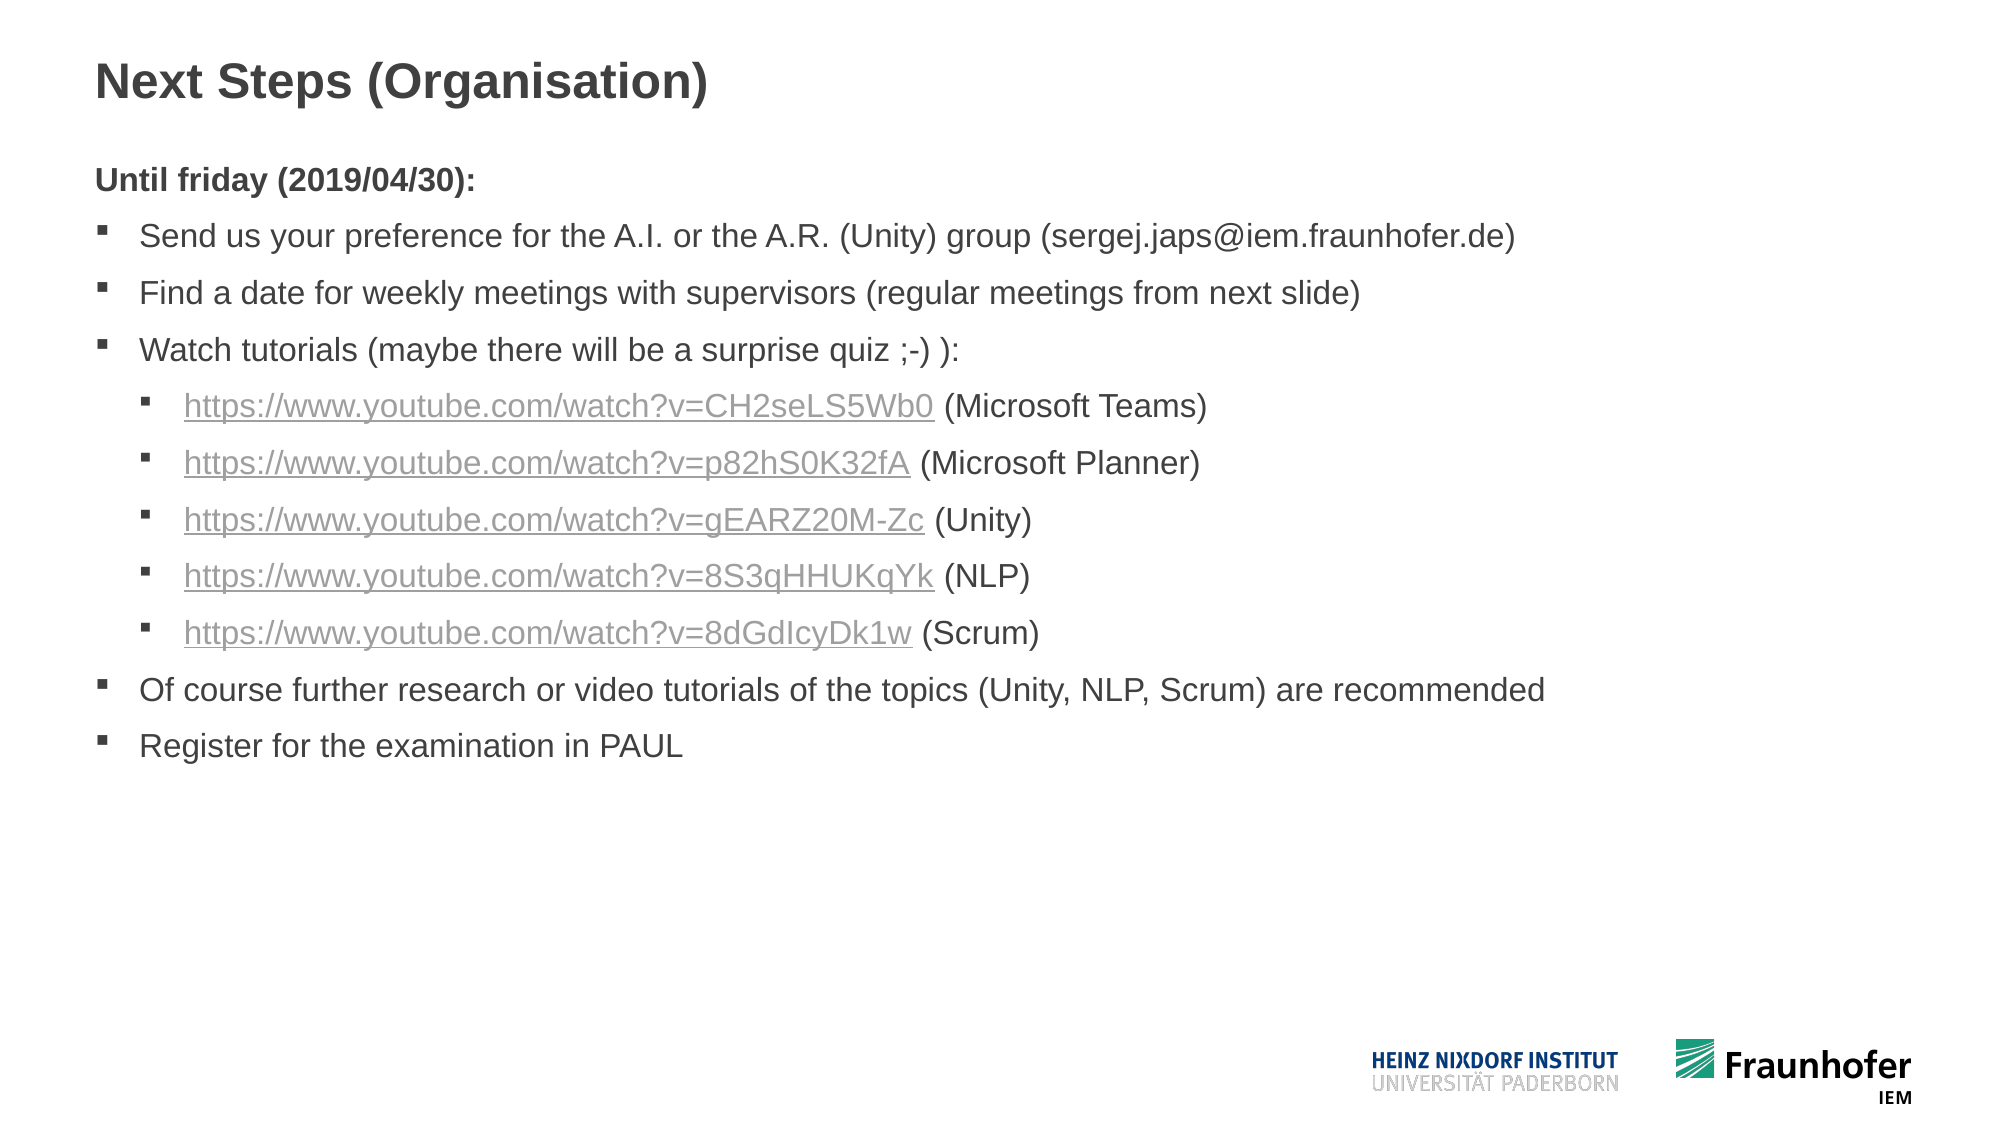

# Next Steps (Organisation)
Until friday (2019/04/30):
Send us your preference for the A.I. or the A.R. (Unity) group (sergej.japs@iem.fraunhofer.de)
Find a date for weekly meetings with supervisors (regular meetings from next slide)
Watch tutorials (maybe there will be a surprise quiz ;-) ):
https://www.youtube.com/watch?v=CH2seLS5Wb0 (Microsoft Teams)
https://www.youtube.com/watch?v=p82hS0K32fA (Microsoft Planner)
https://www.youtube.com/watch?v=gEARZ20M-Zc (Unity)
https://www.youtube.com/watch?v=8S3qHHUKqYk (NLP)
https://www.youtube.com/watch?v=8dGdIcyDk1w (Scrum)
Of course further research or video tutorials of the topics (Unity, NLP, Scrum) are recommended
Register for the examination in PAUL